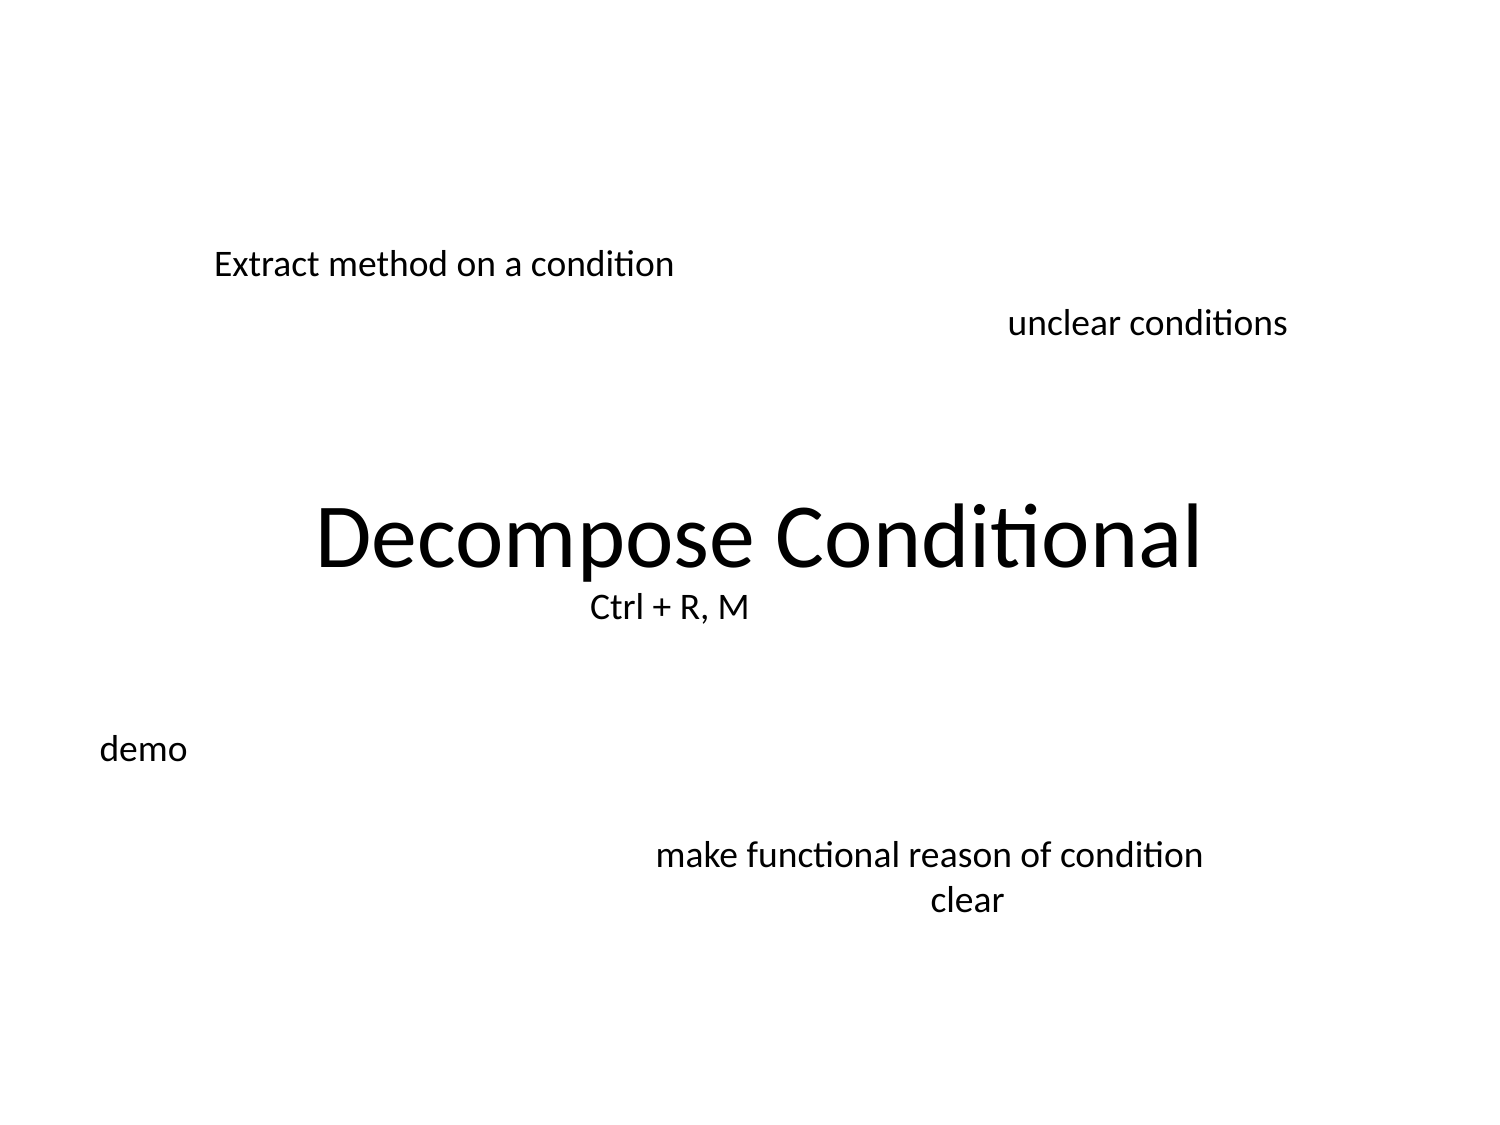

Extract method on a condition
unclear conditions
# Decompose Conditional
Ctrl + R, M
demo
make functional reason of condition clear